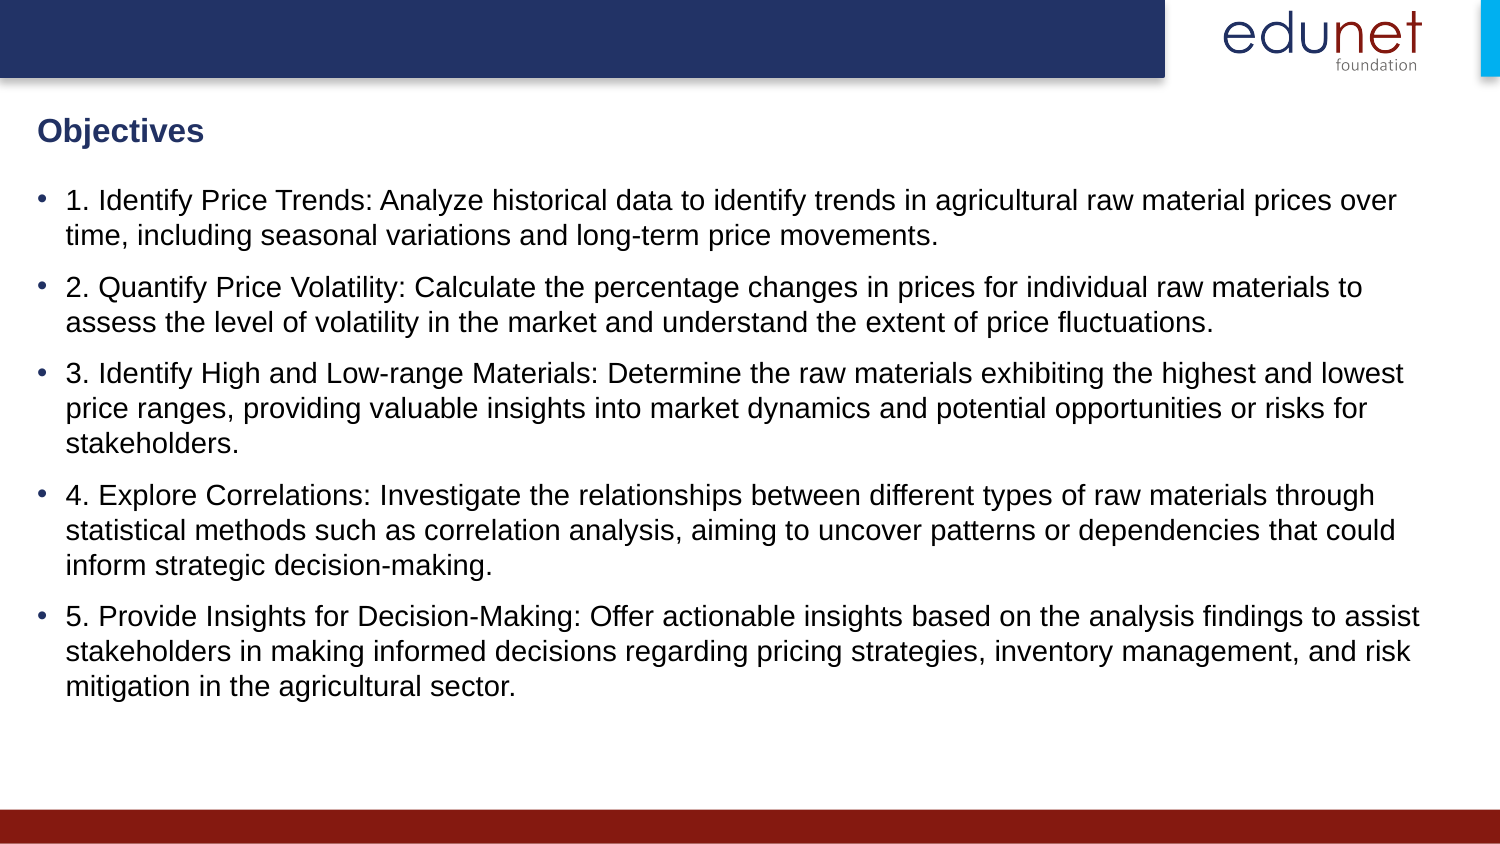

Objectives

1. Identify Price Trends: Analyze historical data to identify trends in agricultural raw material prices over time, including seasonal variations and long-term price movements.
2. Quantify Price Volatility: Calculate the percentage changes in prices for individual raw materials to assess the level of volatility in the market and understand the extent of price fluctuations.
3. Identify High and Low-range Materials: Determine the raw materials exhibiting the highest and lowest price ranges, providing valuable insights into market dynamics and potential opportunities or risks for stakeholders.
4. Explore Correlations: Investigate the relationships between different types of raw materials through statistical methods such as correlation analysis, aiming to uncover patterns or dependencies that could inform strategic decision-making.
5. Provide Insights for Decision-Making: Offer actionable insights based on the analysis findings to assist stakeholders in making informed decisions regarding pricing strategies, inventory management, and risk mitigation in the agricultural sector.